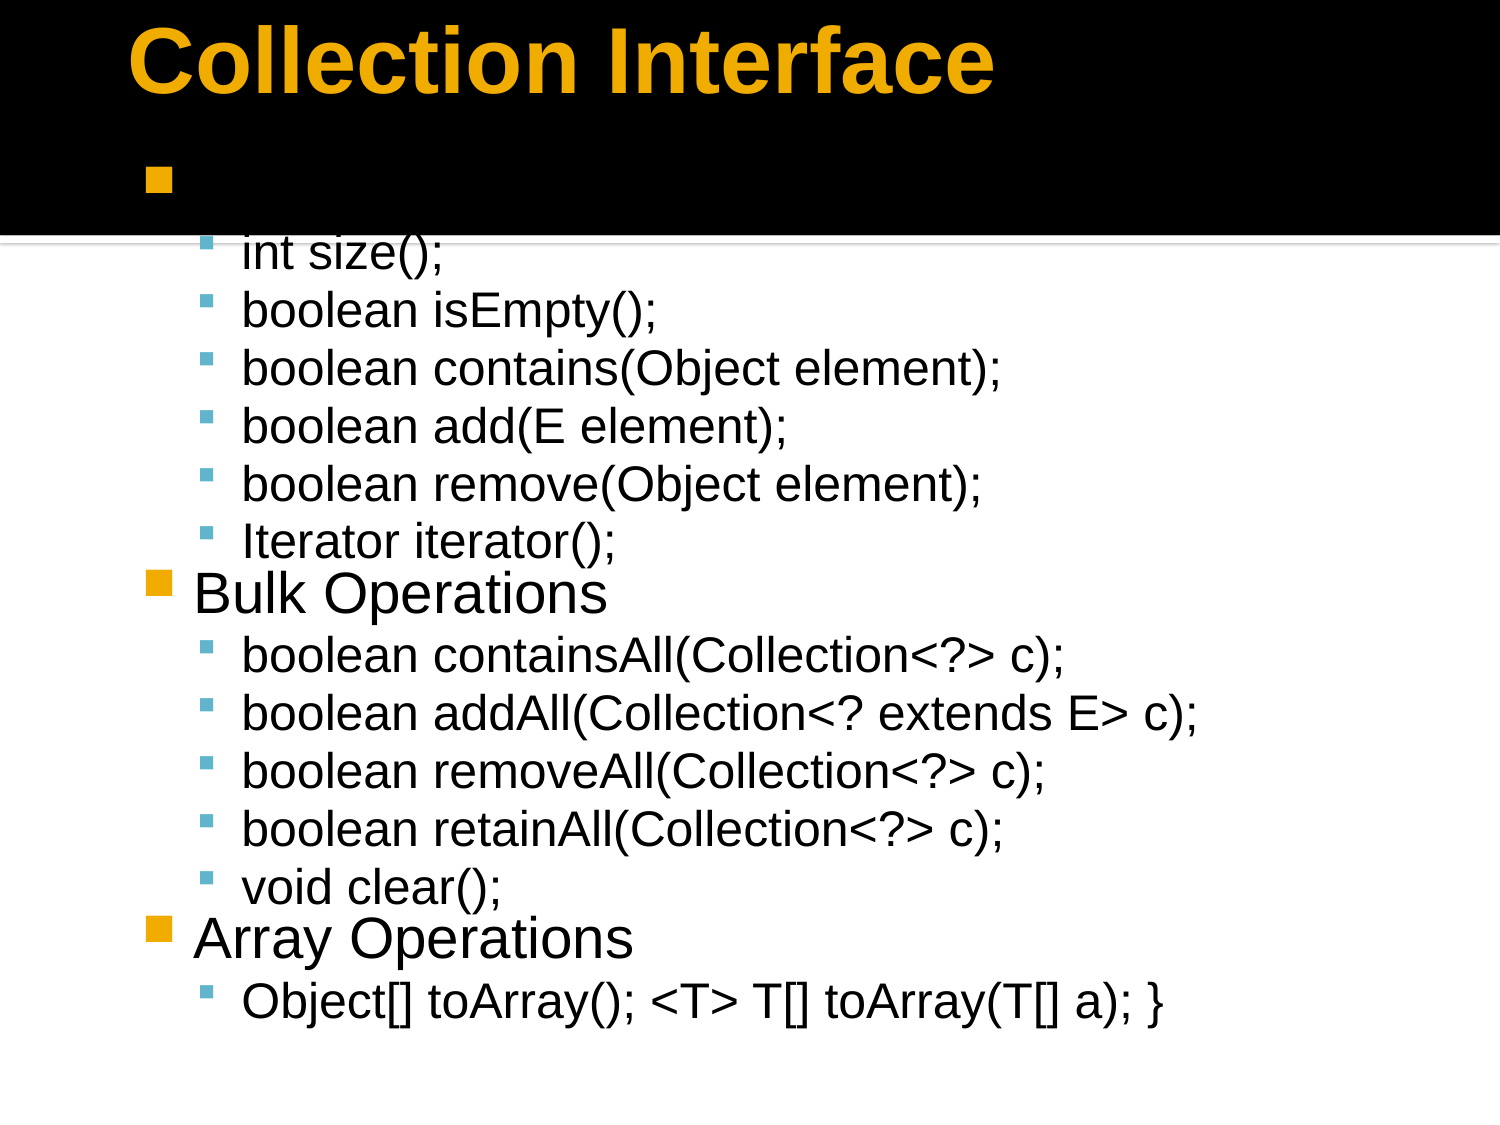

# Collection Interface
Basic Operations
int size();
boolean isEmpty();
boolean contains(Object element);
boolean add(E element);
boolean remove(Object element);
Iterator iterator();
Bulk Operations
boolean containsAll(Collection<?> c);
boolean addAll(Collection<? extends E> c);
boolean removeAll(Collection<?> c);
boolean retainAll(Collection<?> c);
void clear();
Array Operations
Object[] toArray(); <T> T[] toArray(T[] a); }